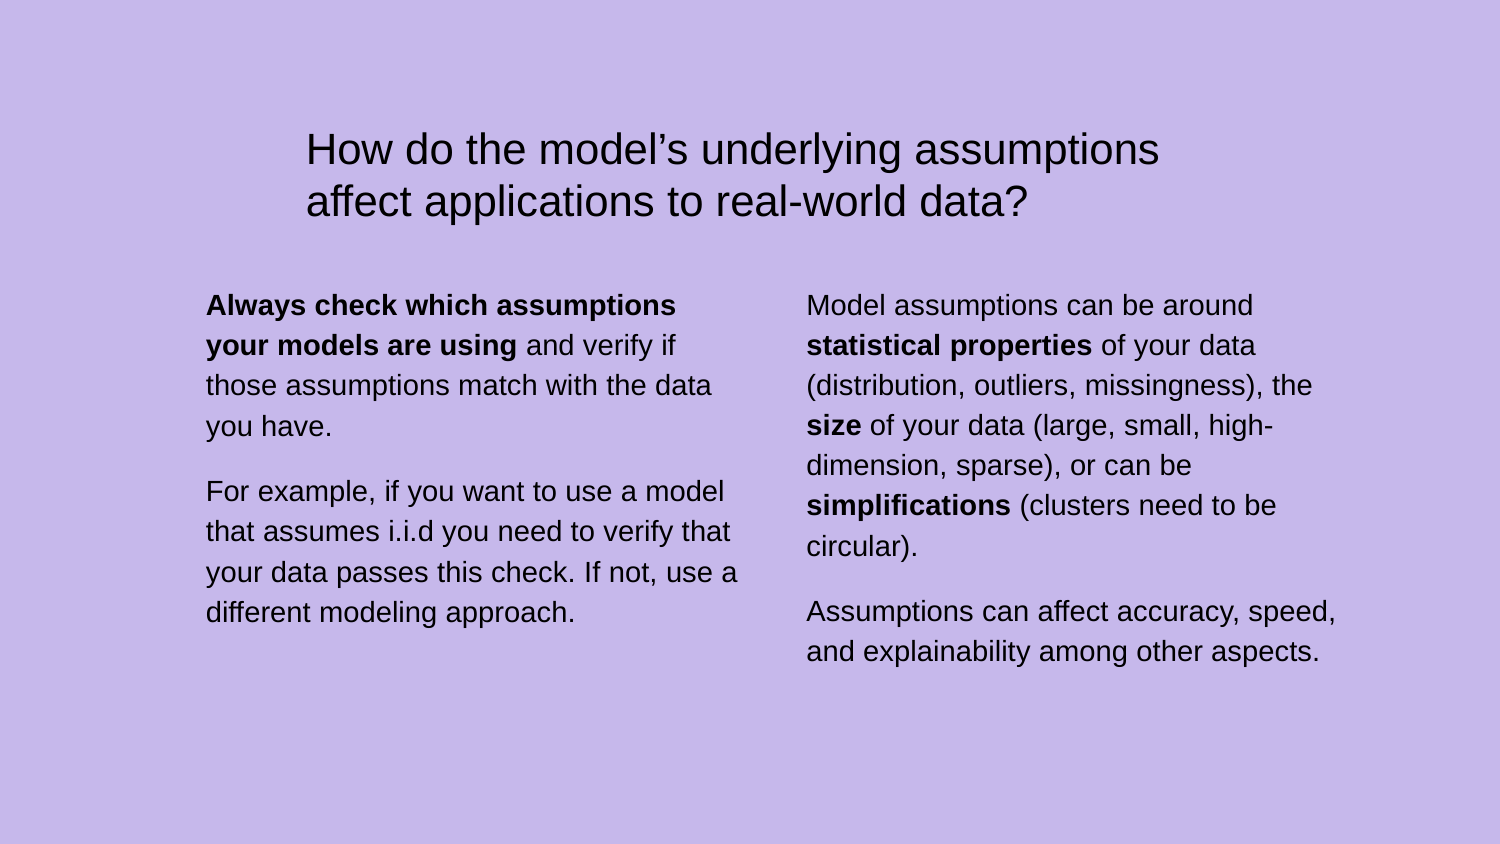

# How do the model’s underlying assumptions
affect applications to real-world data?
Always check which assumptions your models are using and verify if those assumptions match with the data you have.
For example, if you want to use a model that assumes i.i.d you need to verify that your data passes this check. If not, use a different modeling approach.
Model assumptions can be around statistical properties of your data (distribution, outliers, missingness), the size of your data (large, small, high-dimension, sparse), or can be simplifications (clusters need to be circular).
Assumptions can affect accuracy, speed, and explainability among other aspects.